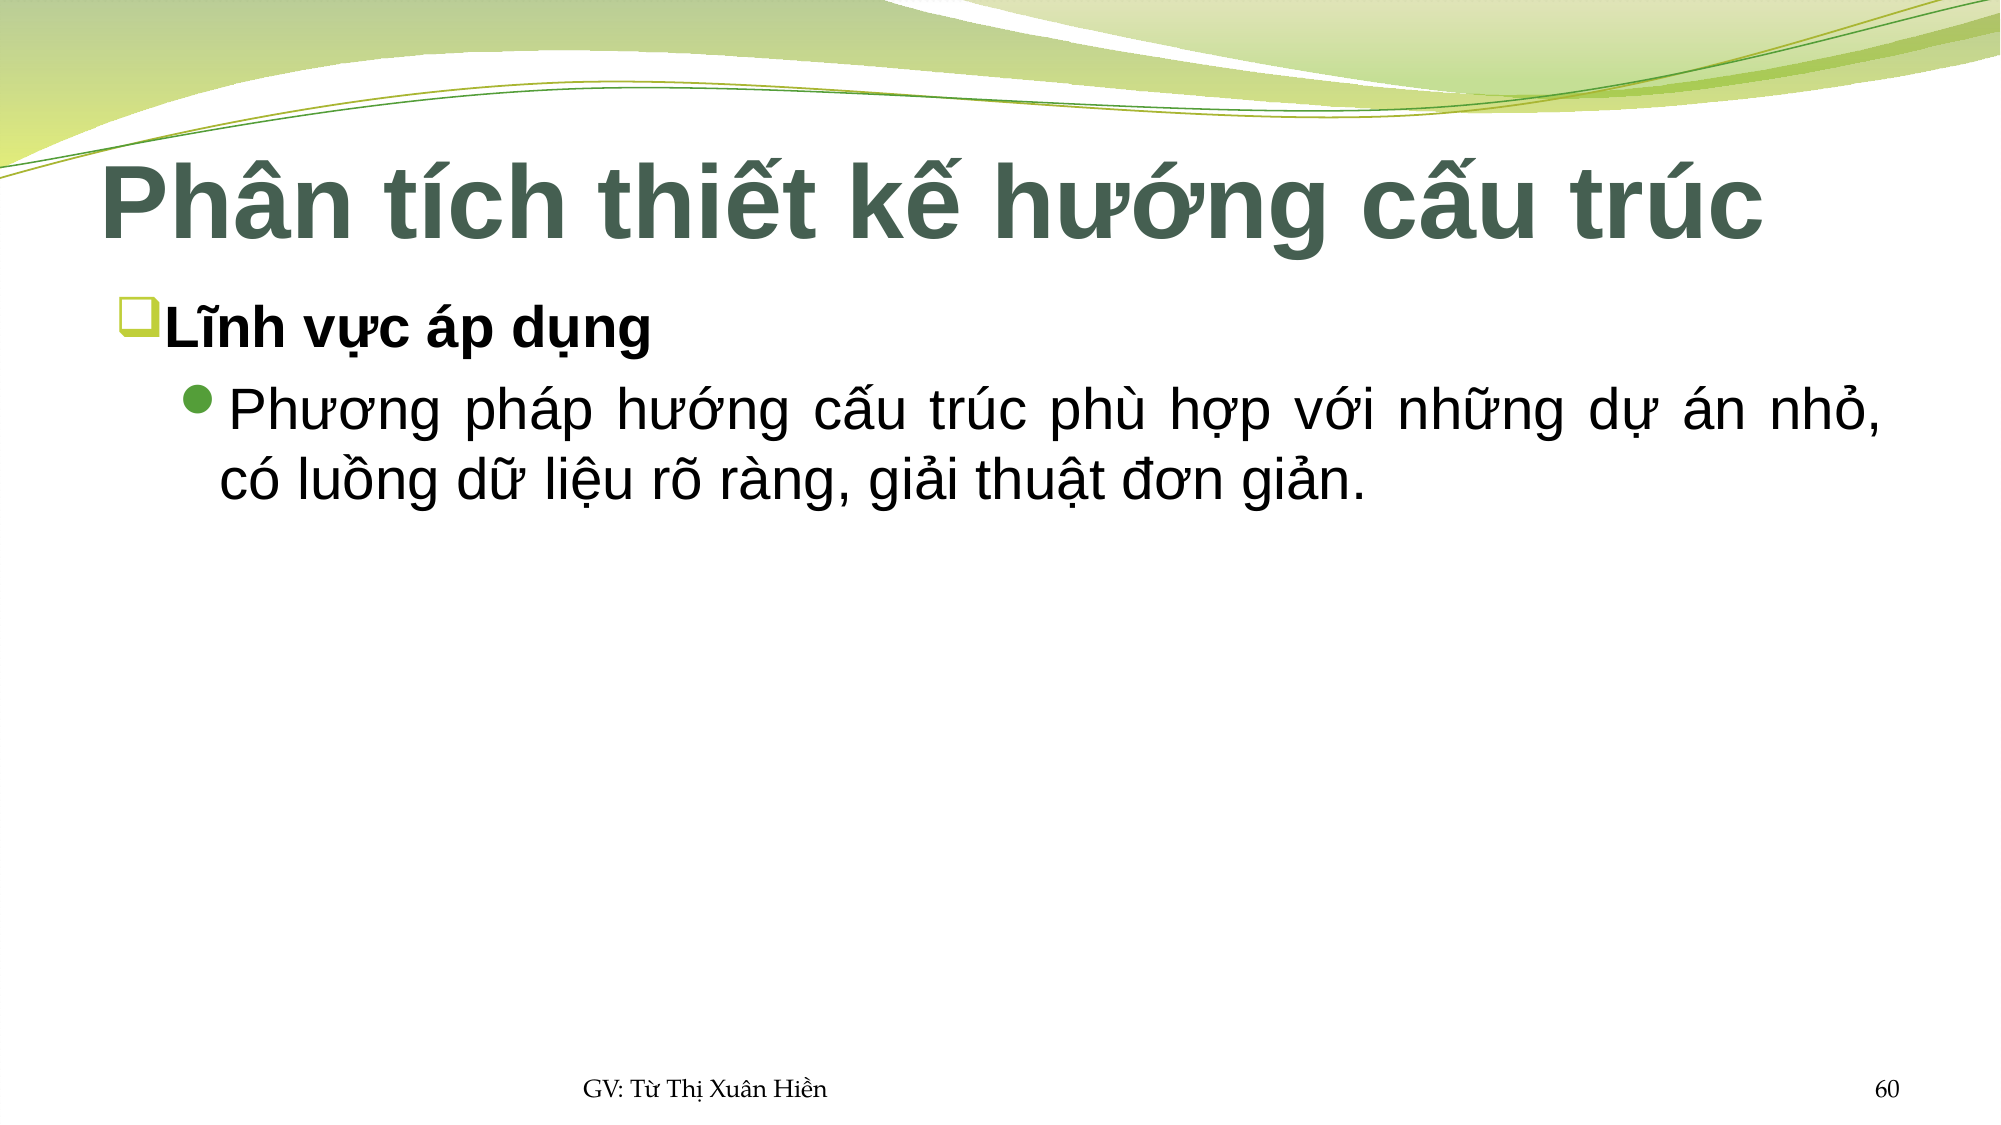

# Phân tích thiết kế hướng cấu trúc
Lĩnh vực áp dụng
Phương pháp hướng cấu trúc phù hợp với những dự án nhỏ, có luồng dữ liệu rõ ràng, giải thuật đơn giản.

GV: Từ Thị Xuân Hiền
60